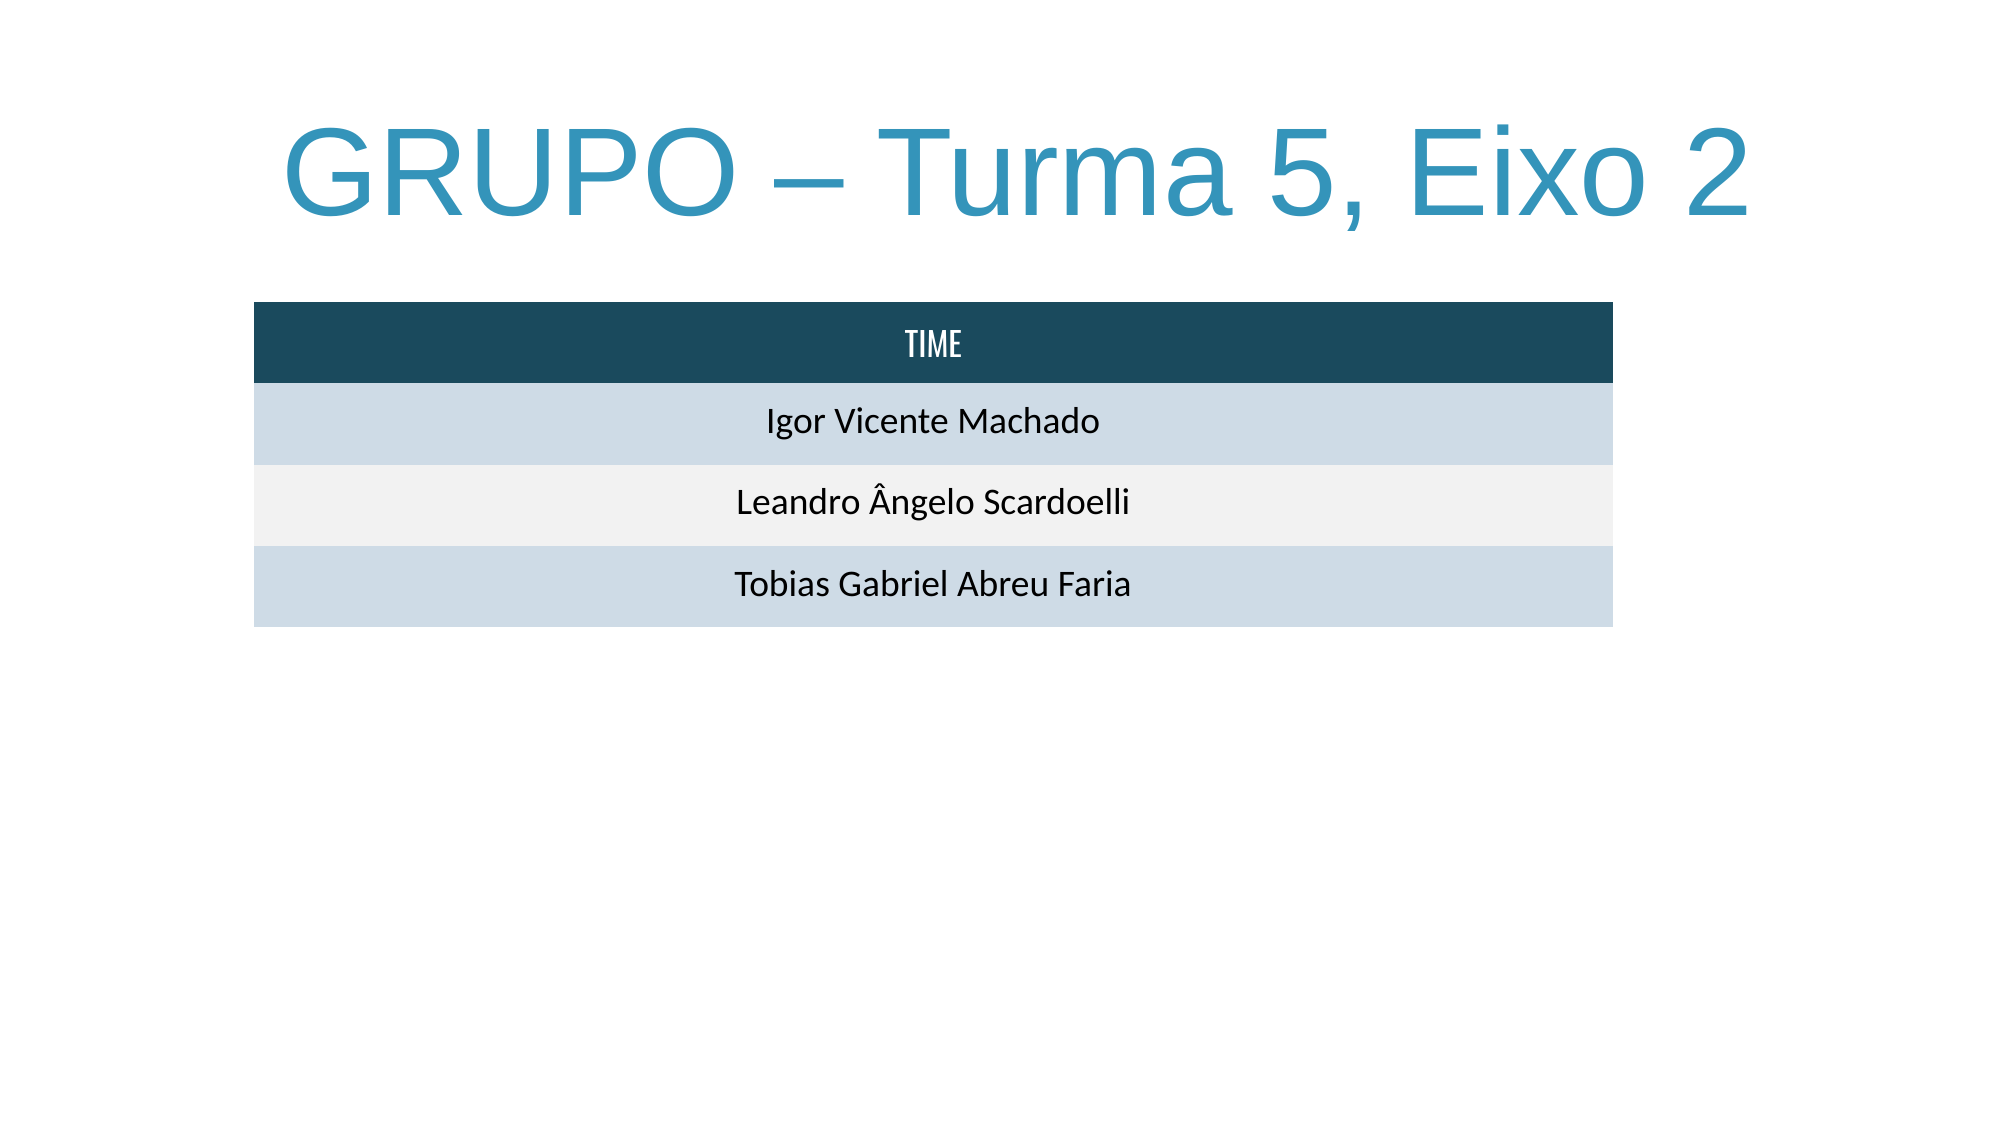

GRUPO – Turma 5, Eixo 2
| TIME |
| --- |
| Igor Vicente Machado |
| Leandro Ângelo Scardoelli |
| Tobias Gabriel Abreu Faria |